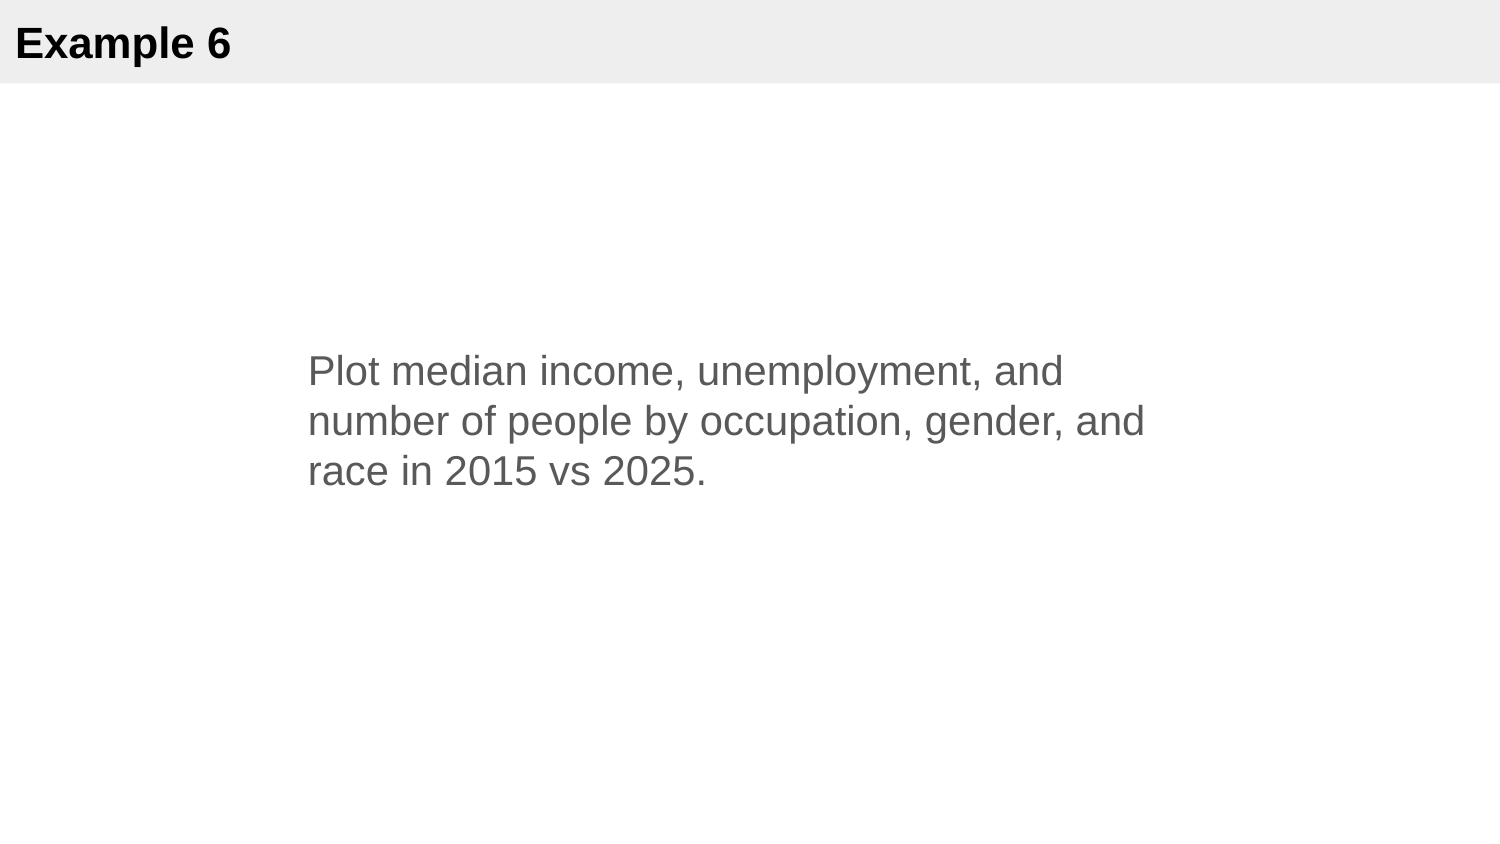

Example 6

Plot median income, unemployment, and number of people by occupation, gender, and race in 2015 vs 2025.